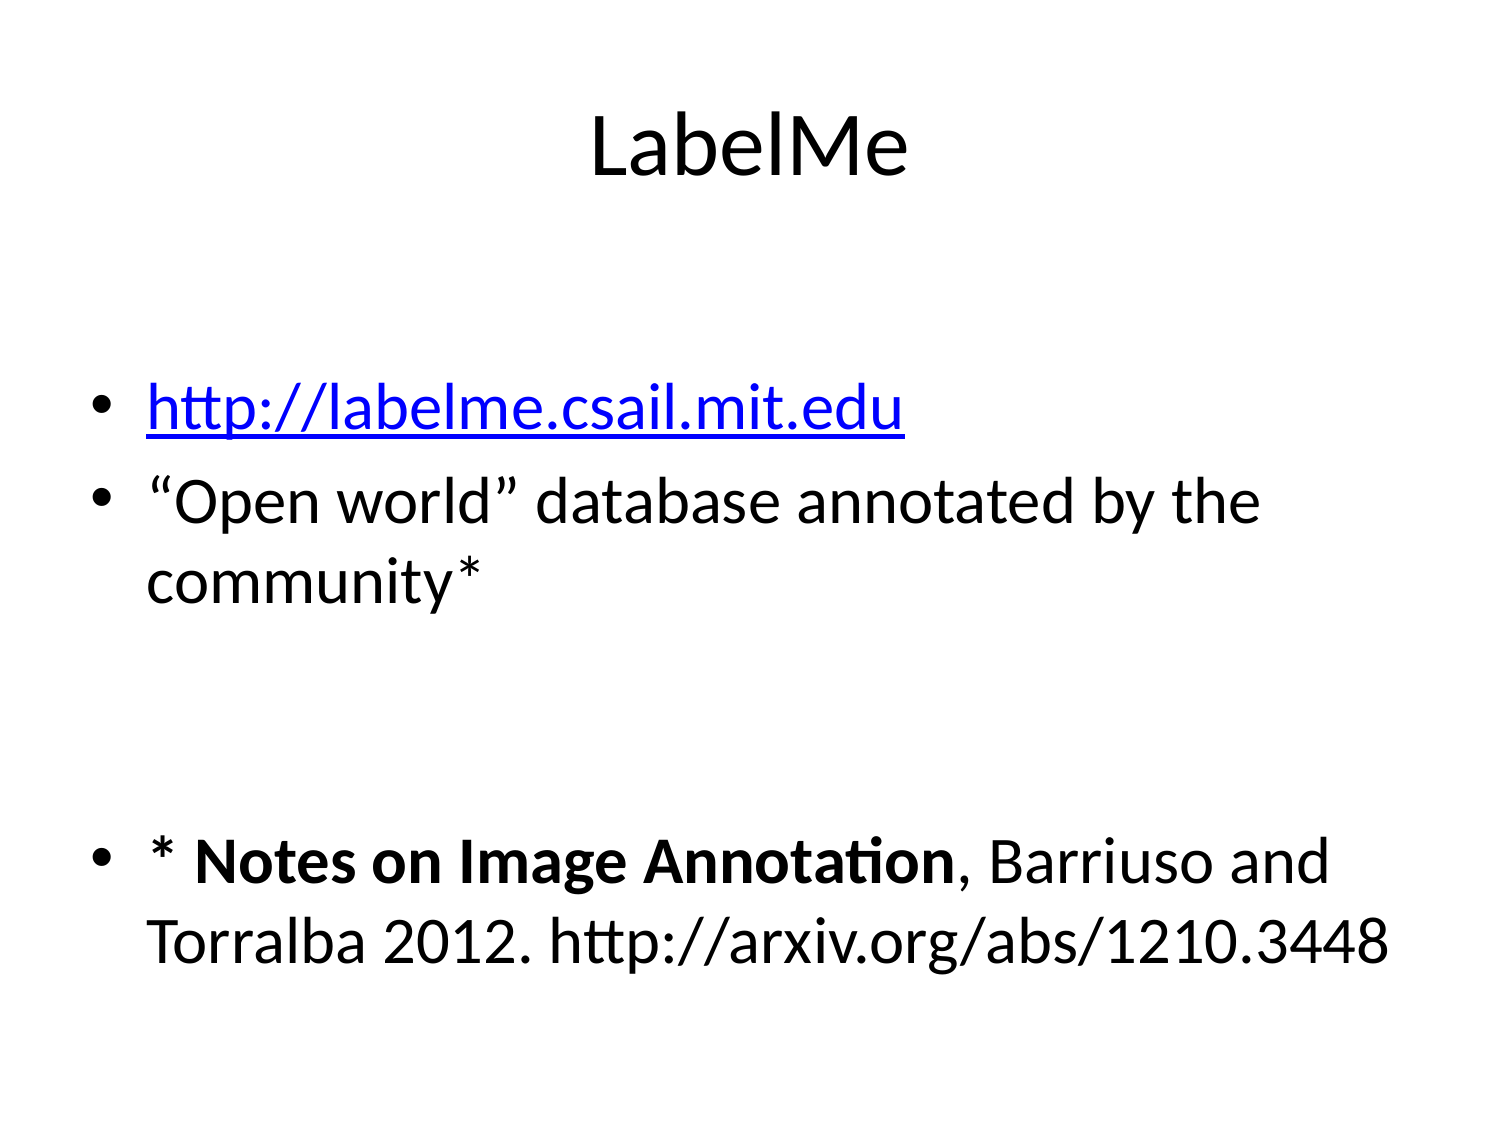

# LabelMe

http://labelme.csail.mit.edu
“Open world” database annotated by the community*

* Notes on Image Annotation, Barriuso and Torralba 2012. http://arxiv.org/abs/1210.3448